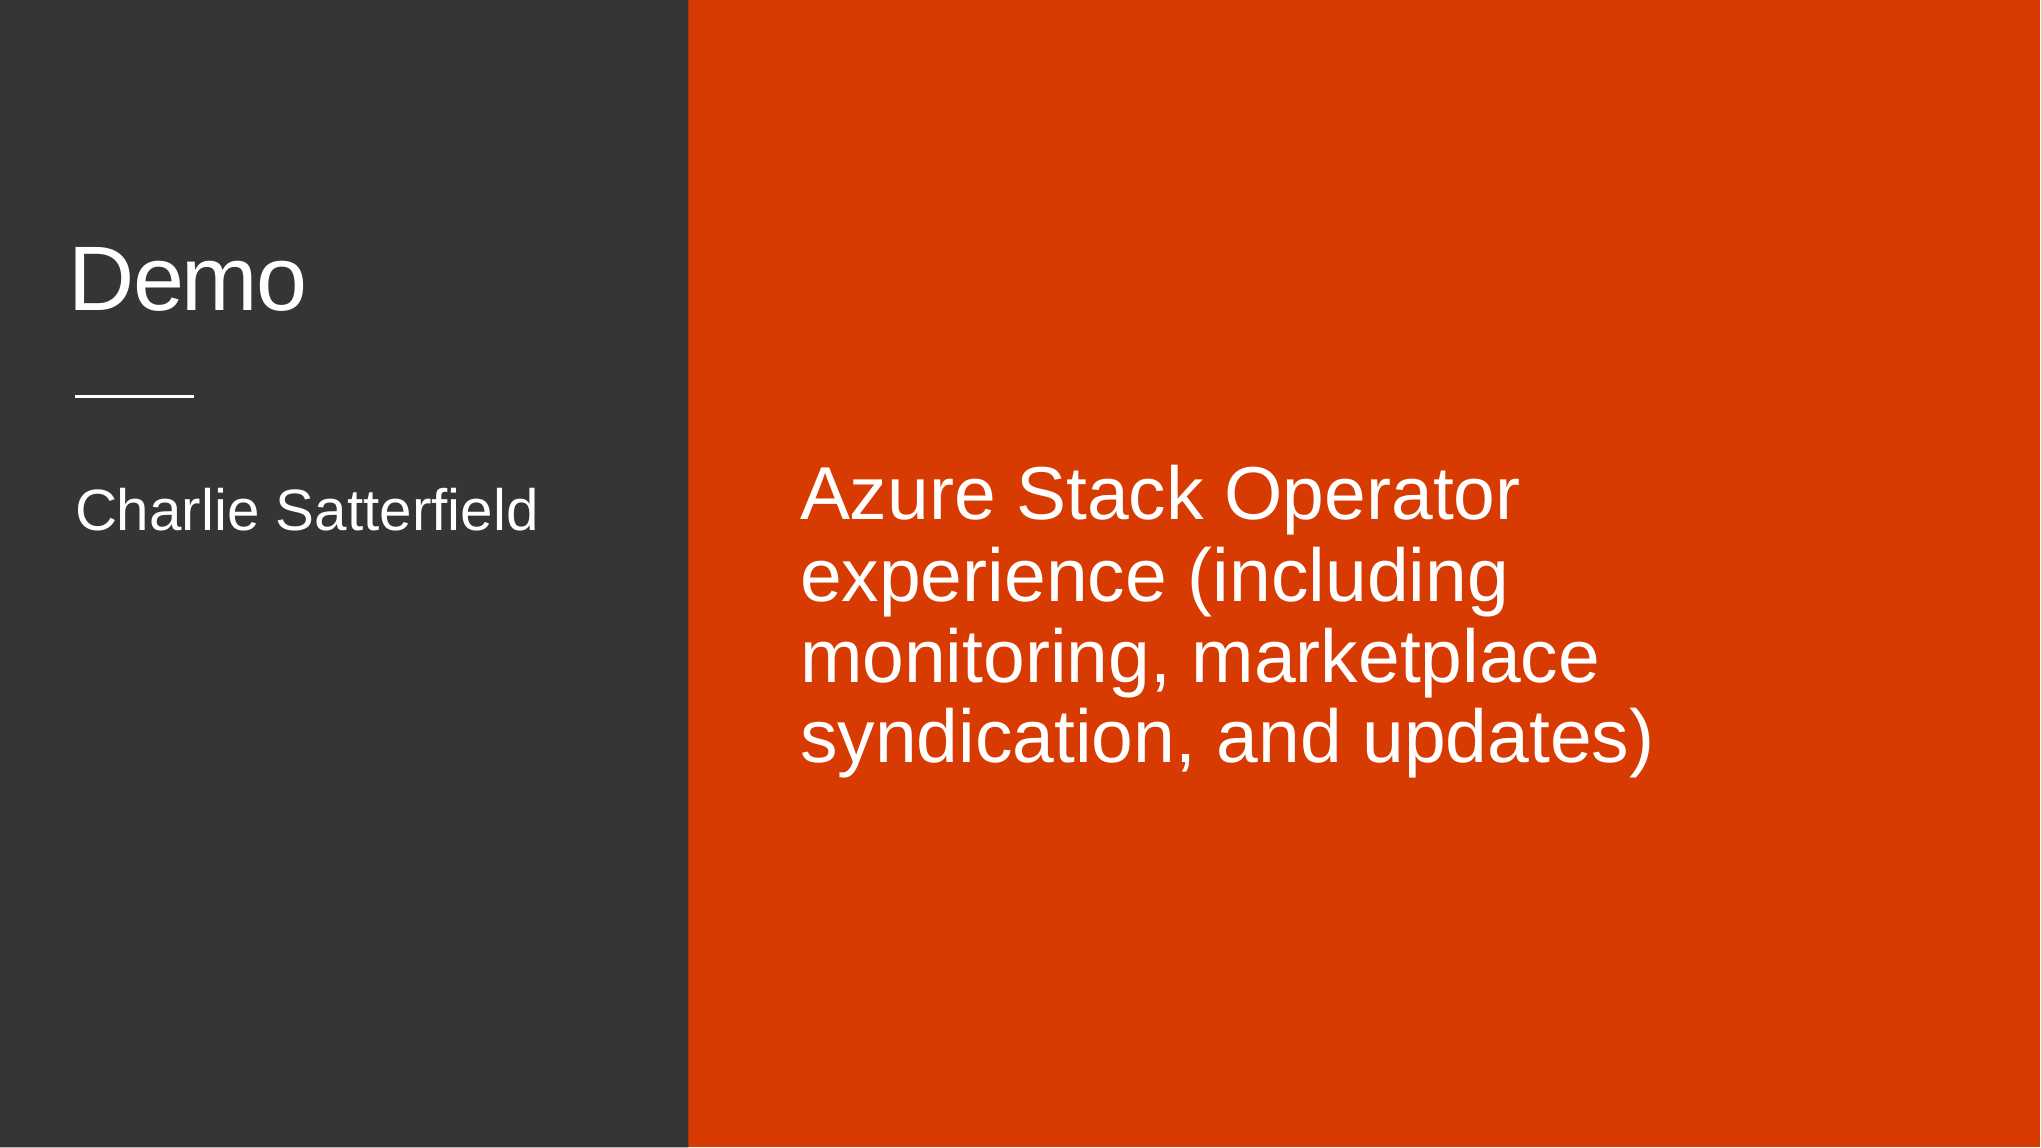

Demo
Charlie Satterfield

Azure Stack Operator experience (including monitoring, marketplace syndication, and updates)